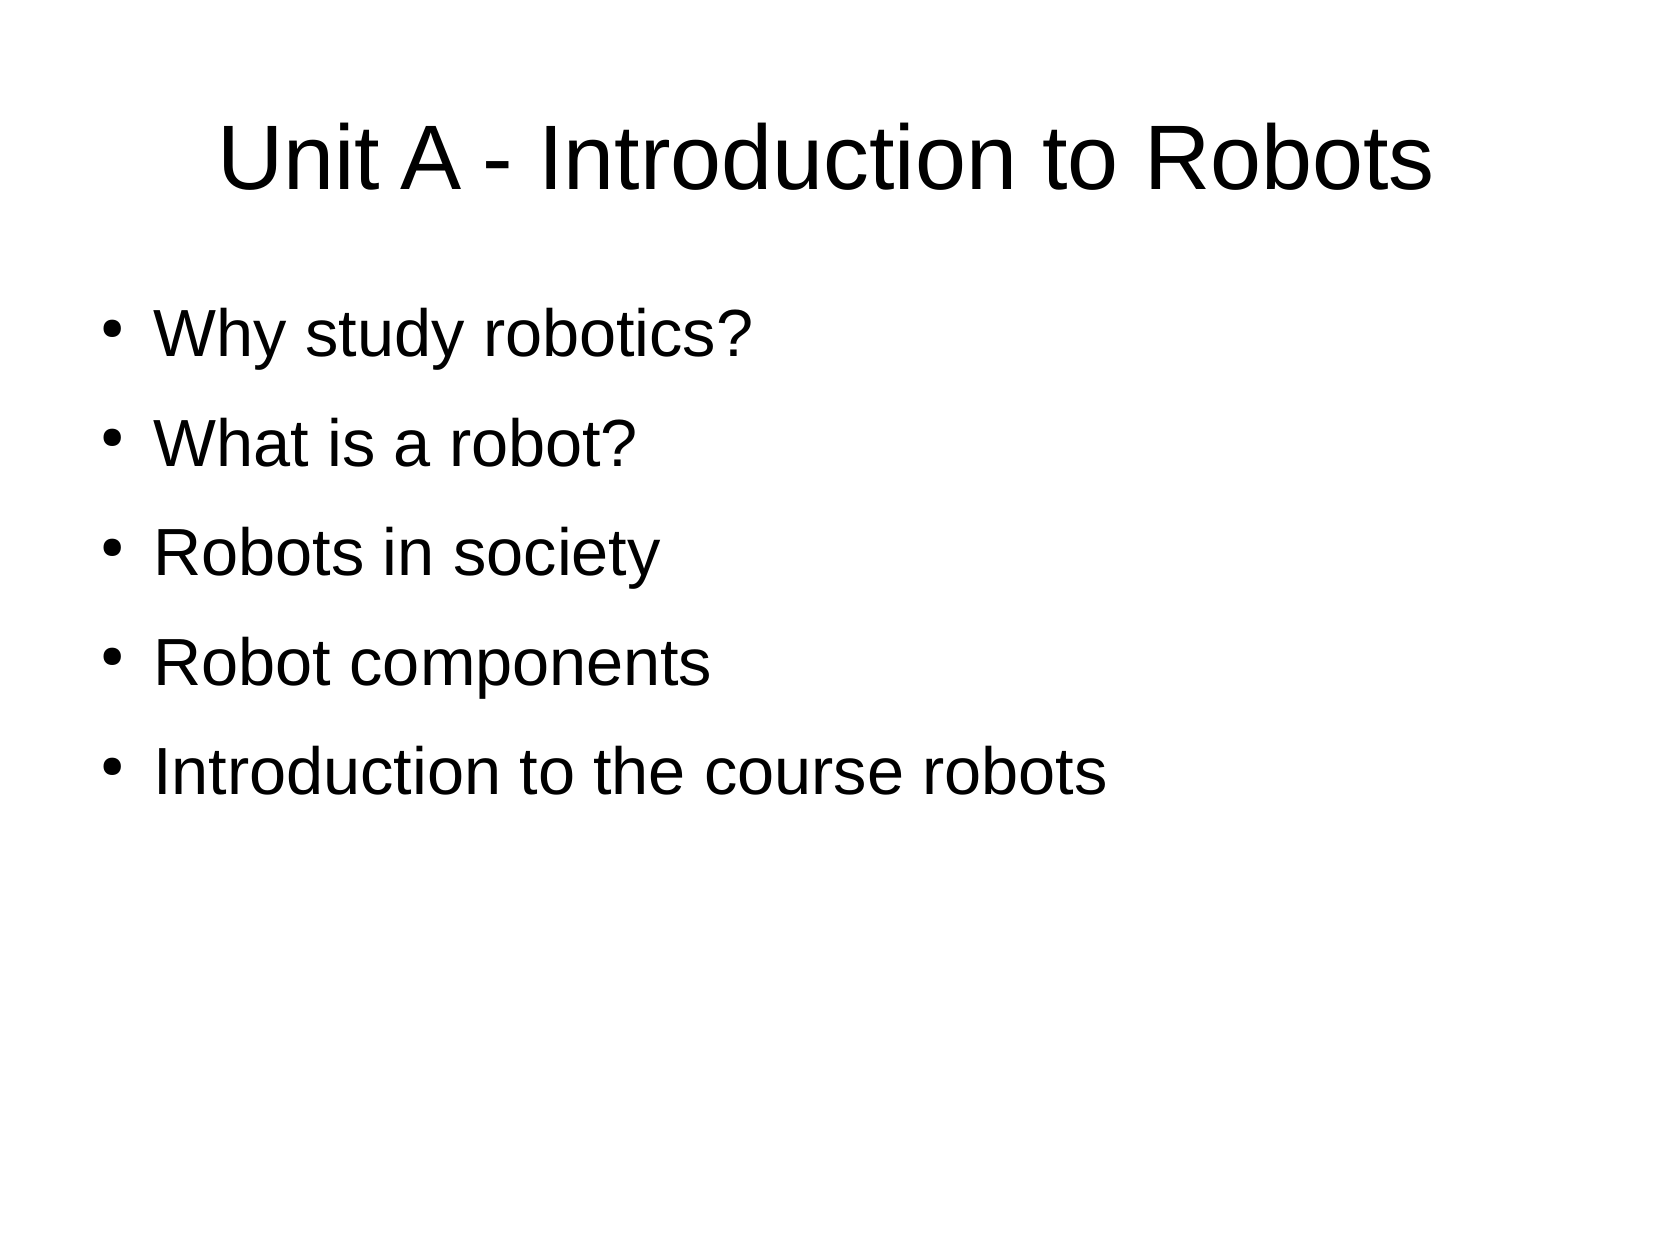

Unit A - Introduction to Robots
Why study robotics?
What is a robot?
Robots in society
Robot components
Introduction to the course robots